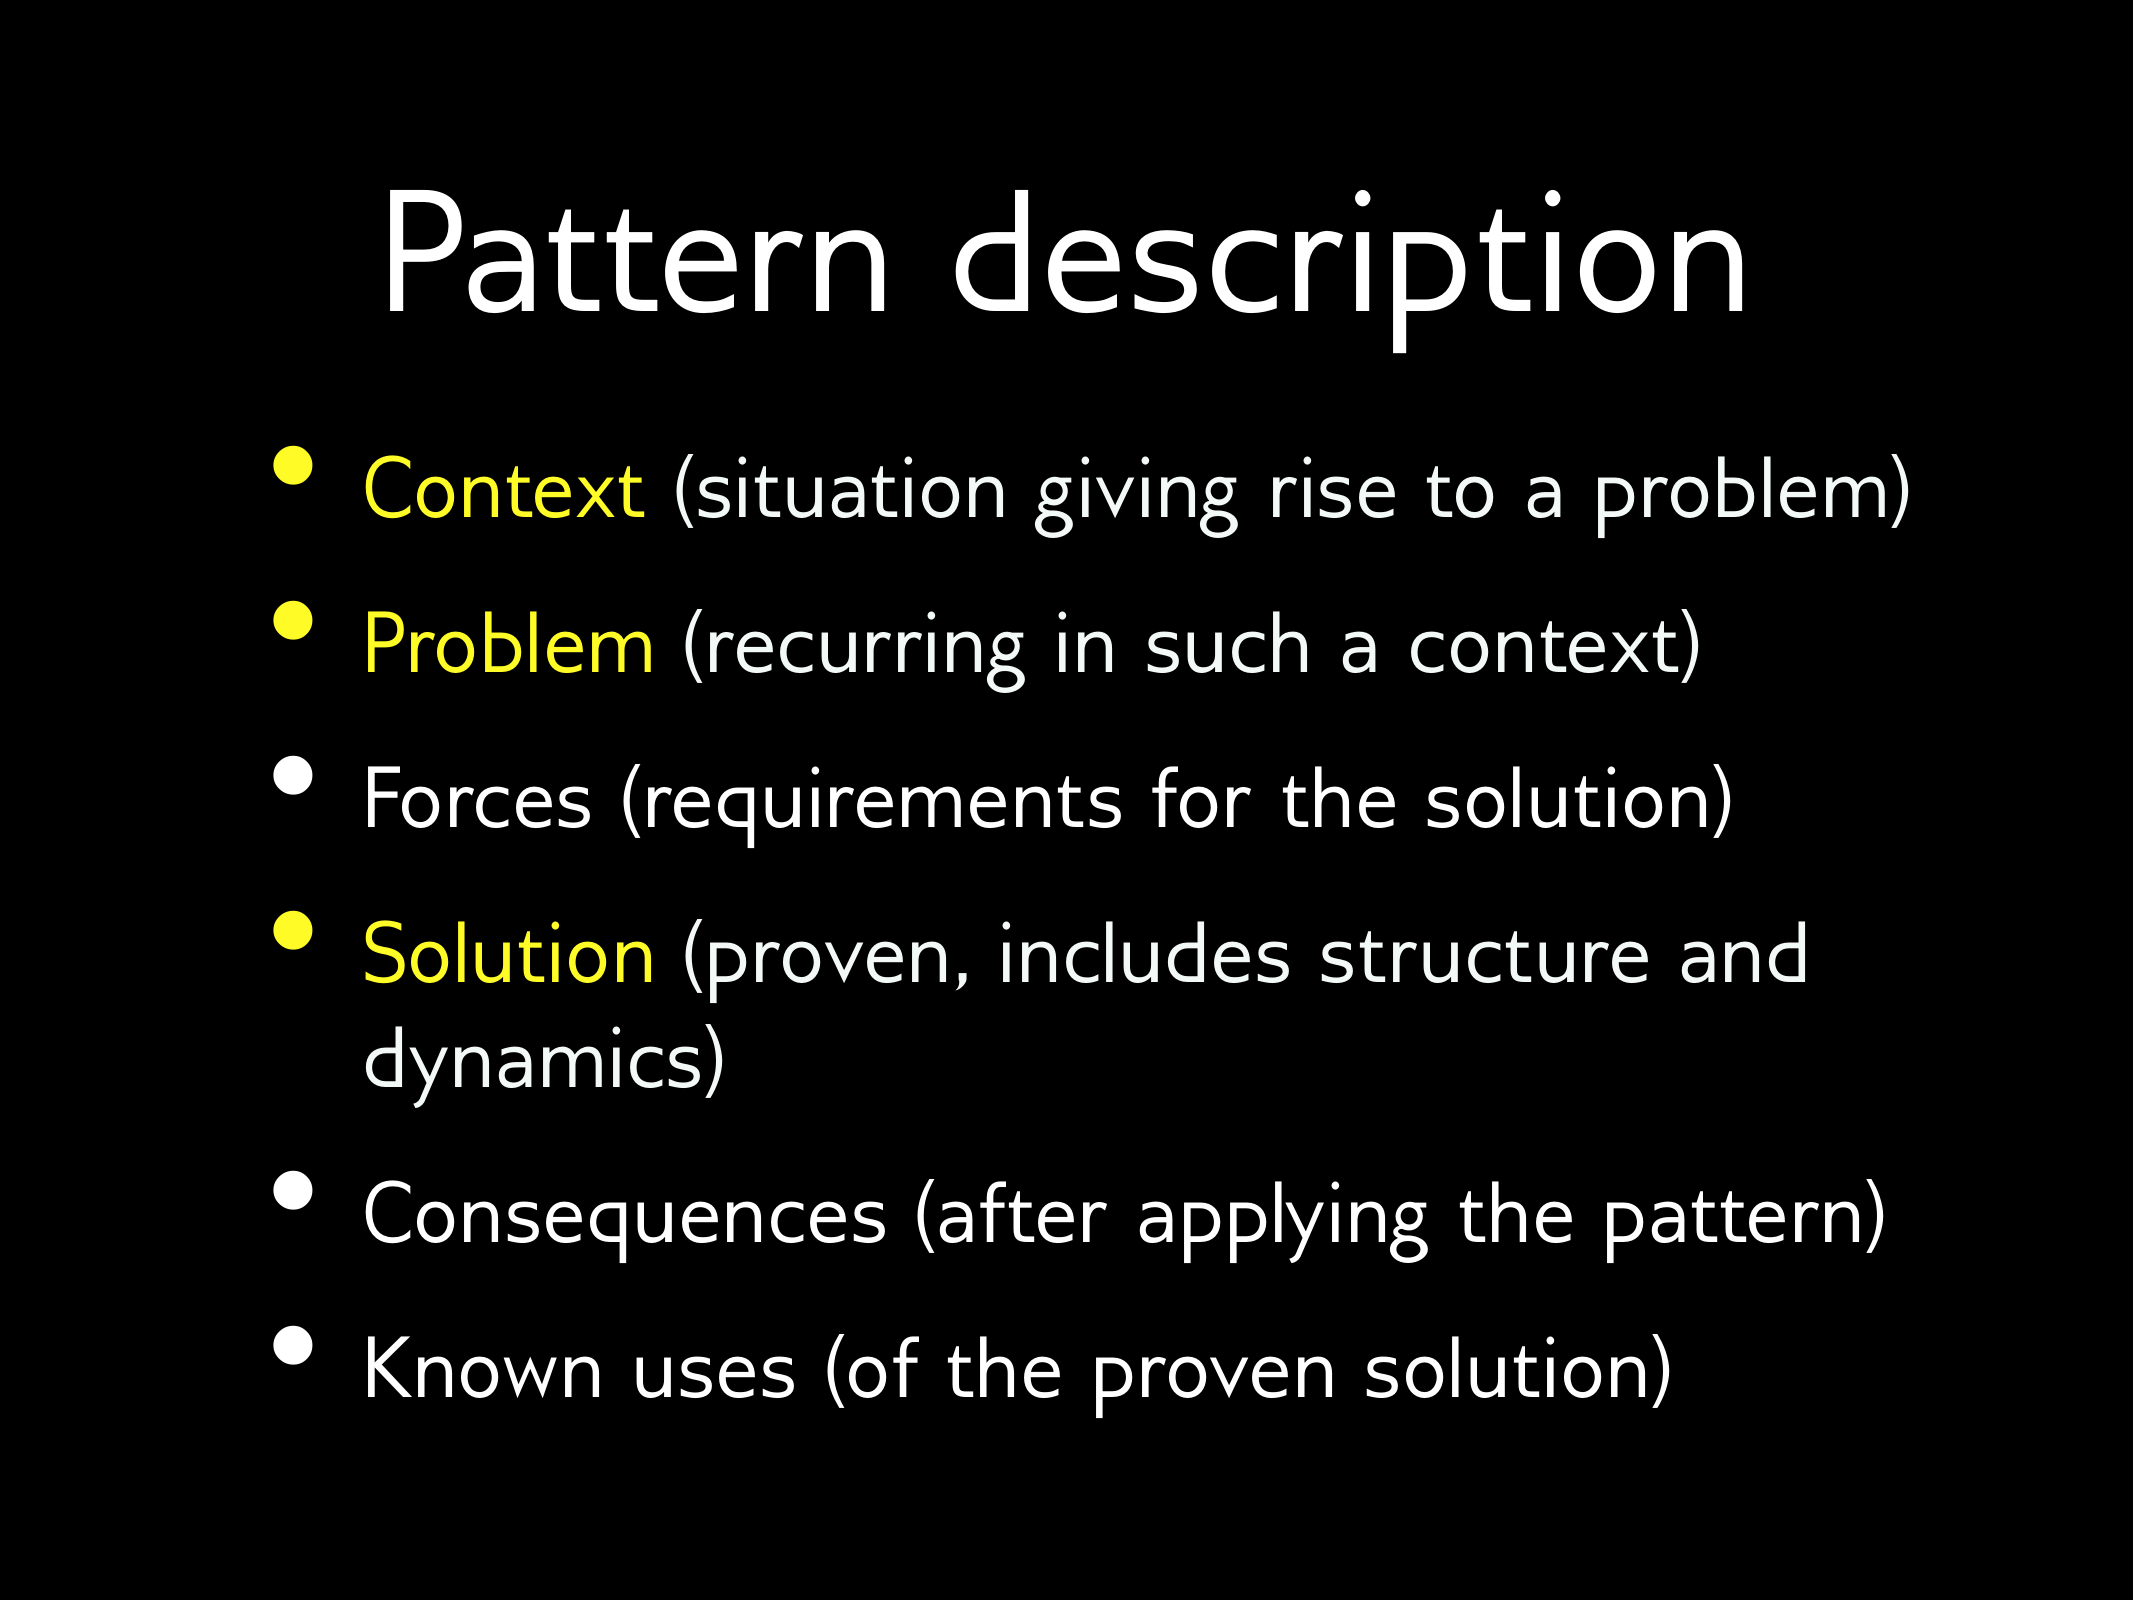

# Pattern description
Context (situation giving rise to a problem)
Problem (recurring in such a context)
Forces (requirements for the solution)
Solution (proven, includes structure and dynamics)
Consequences (after applying the pattern)
Known uses (of the proven solution)